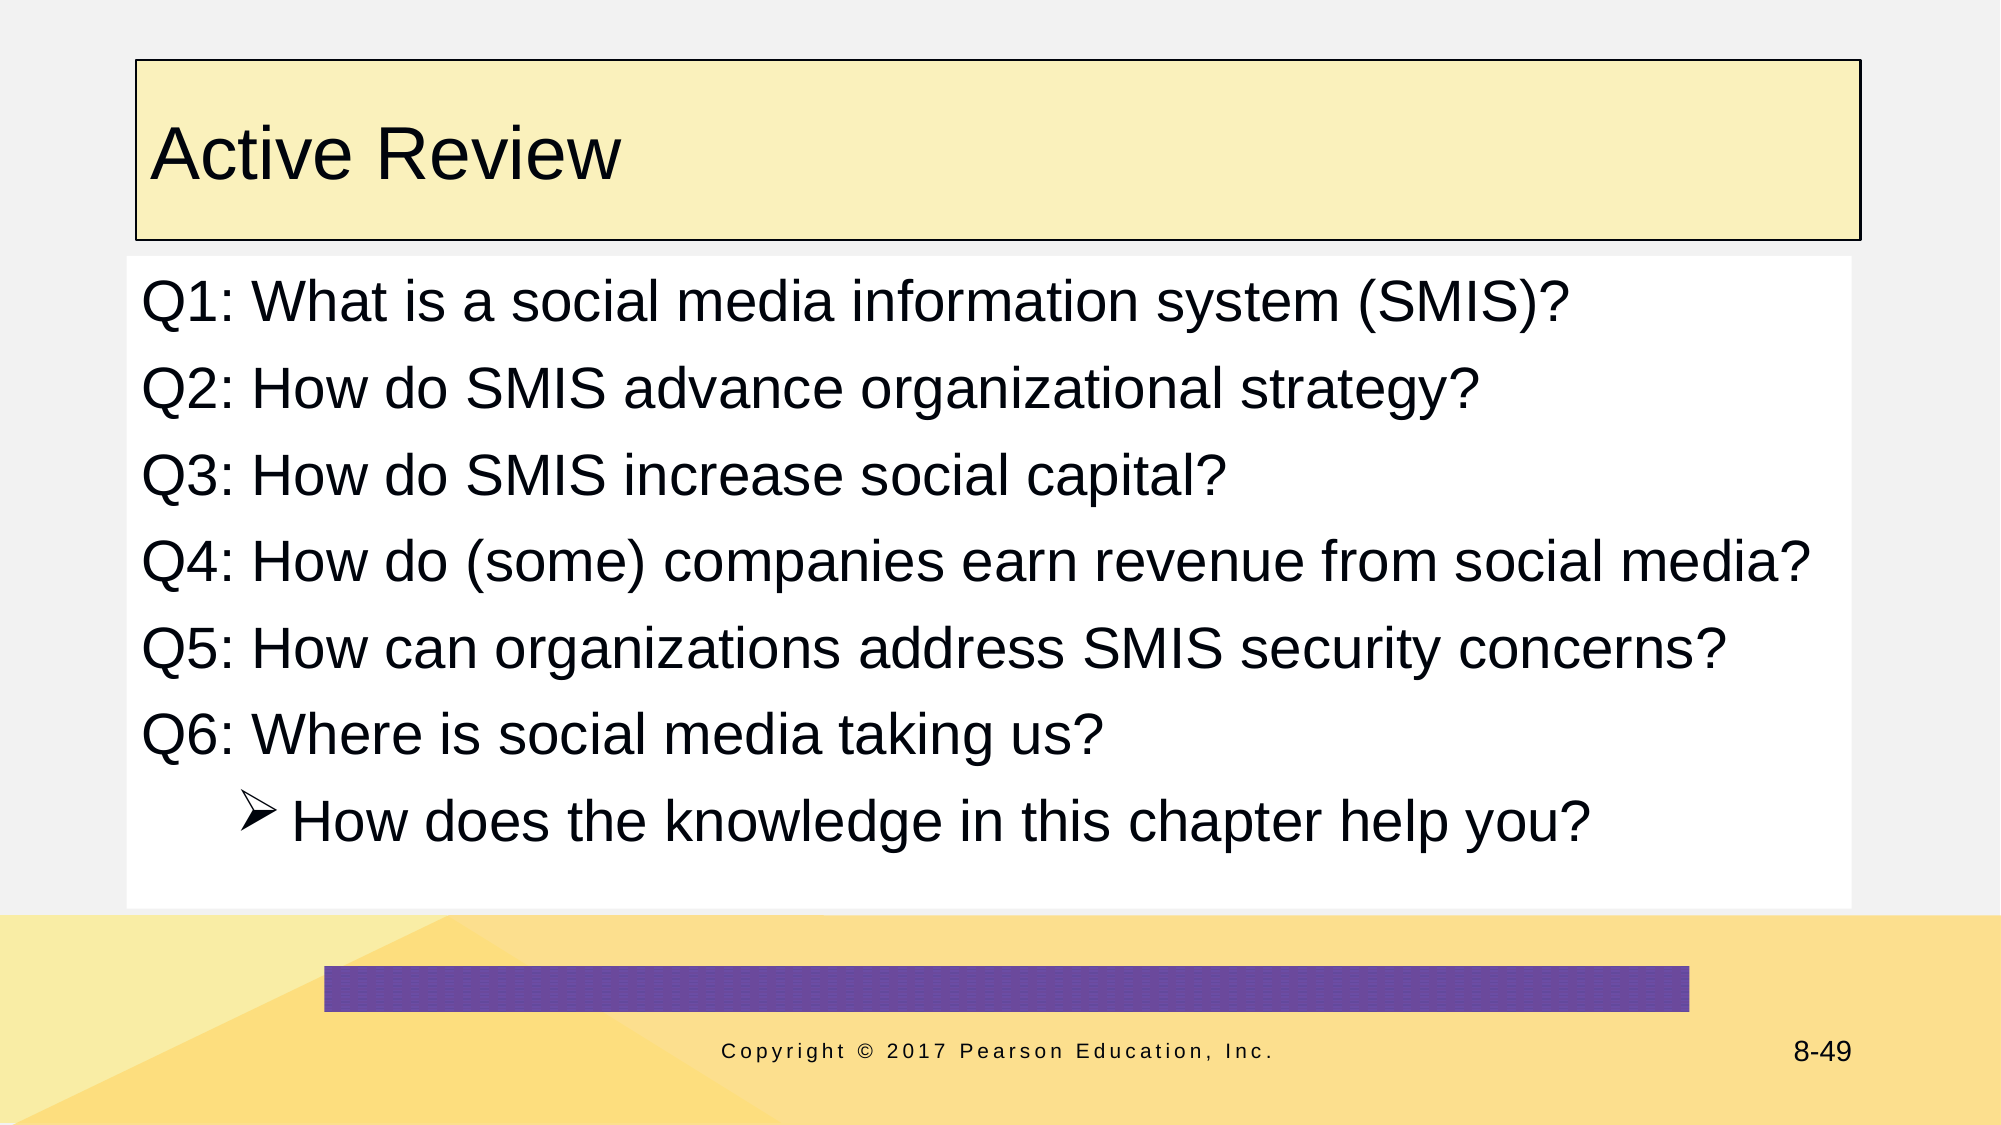

# Active Review
Q1: What is a social media information system (SMIS)?
Q2: How do SMIS advance organizational strategy?
Q3: How do SMIS increase social capital?
Q4: How do (some) companies earn revenue from social media?
Q5: How can organizations address SMIS security concerns?
Q6: Where is social media taking us?
How does the knowledge in this chapter help you?
Copyright © 2017 Pearson Education, Inc.